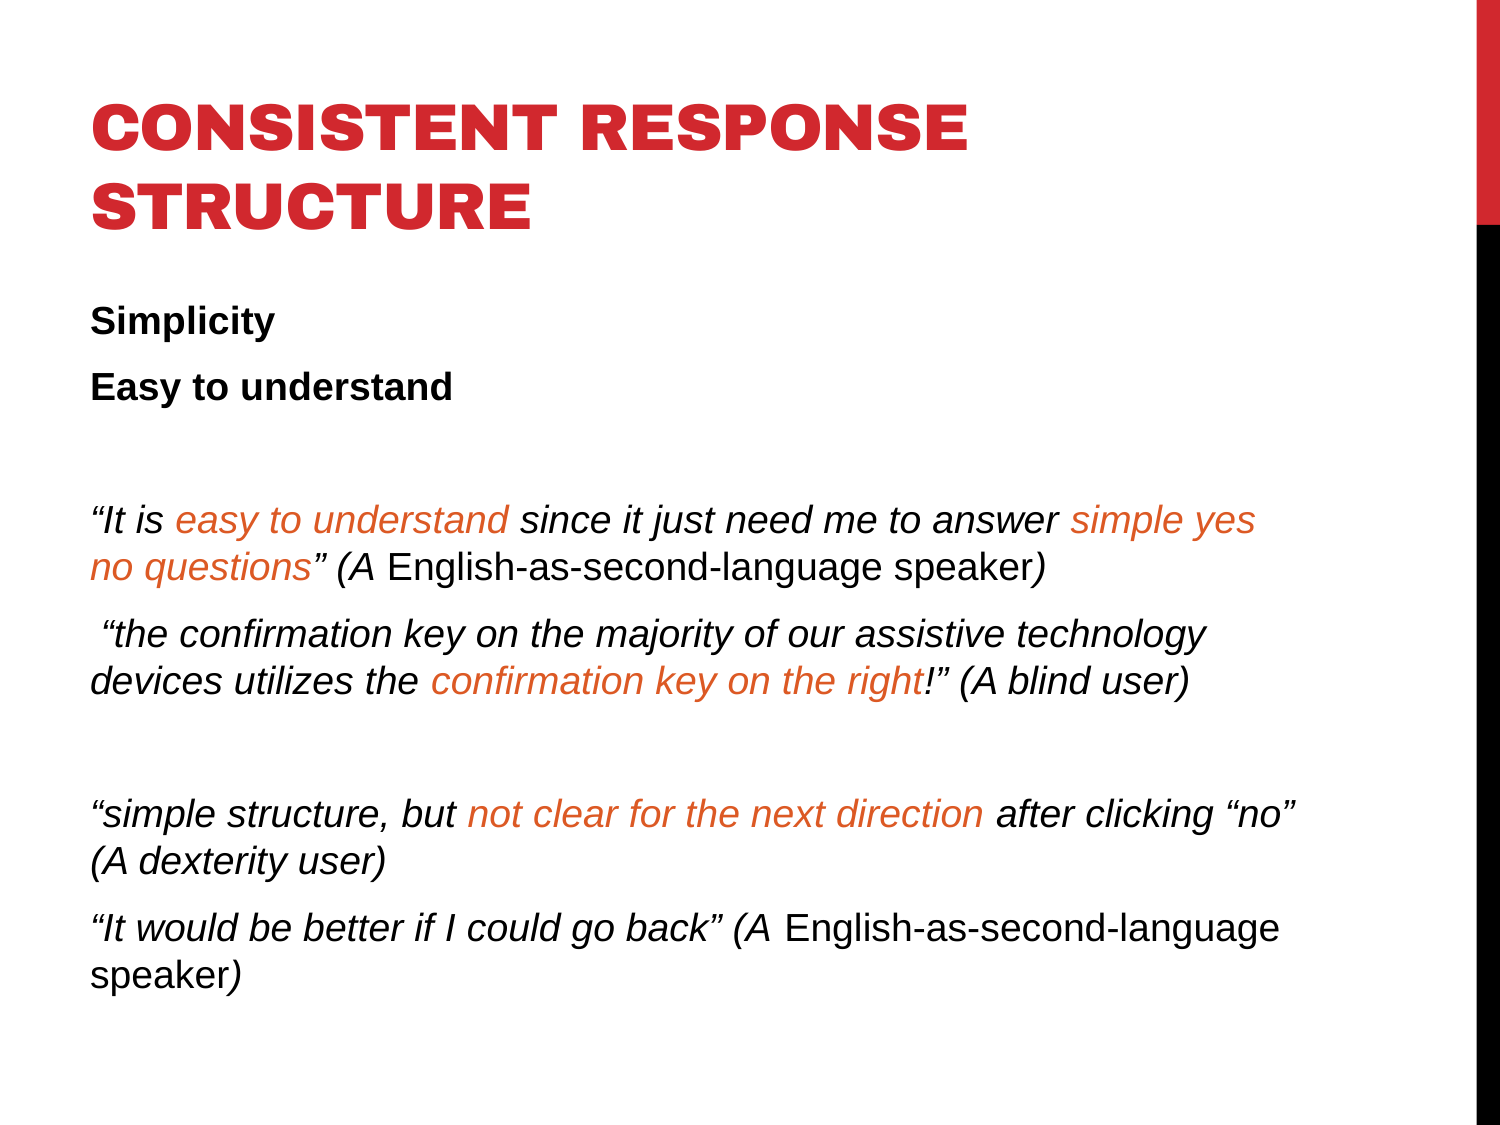

# Consistent Response Structure
Simplicity
Easy to understand

“It is easy to understand since it just need me to answer simple yes no questions” (A English-as-second-language speaker)
 “the confirmation key on the majority of our assistive technology devices utilizes the confirmation key on the right!” (A blind user)

“simple structure, but not clear for the next direction after clicking “no”  (A dexterity user)
“It would be better if I could go back” (A English-as-second-language speaker)